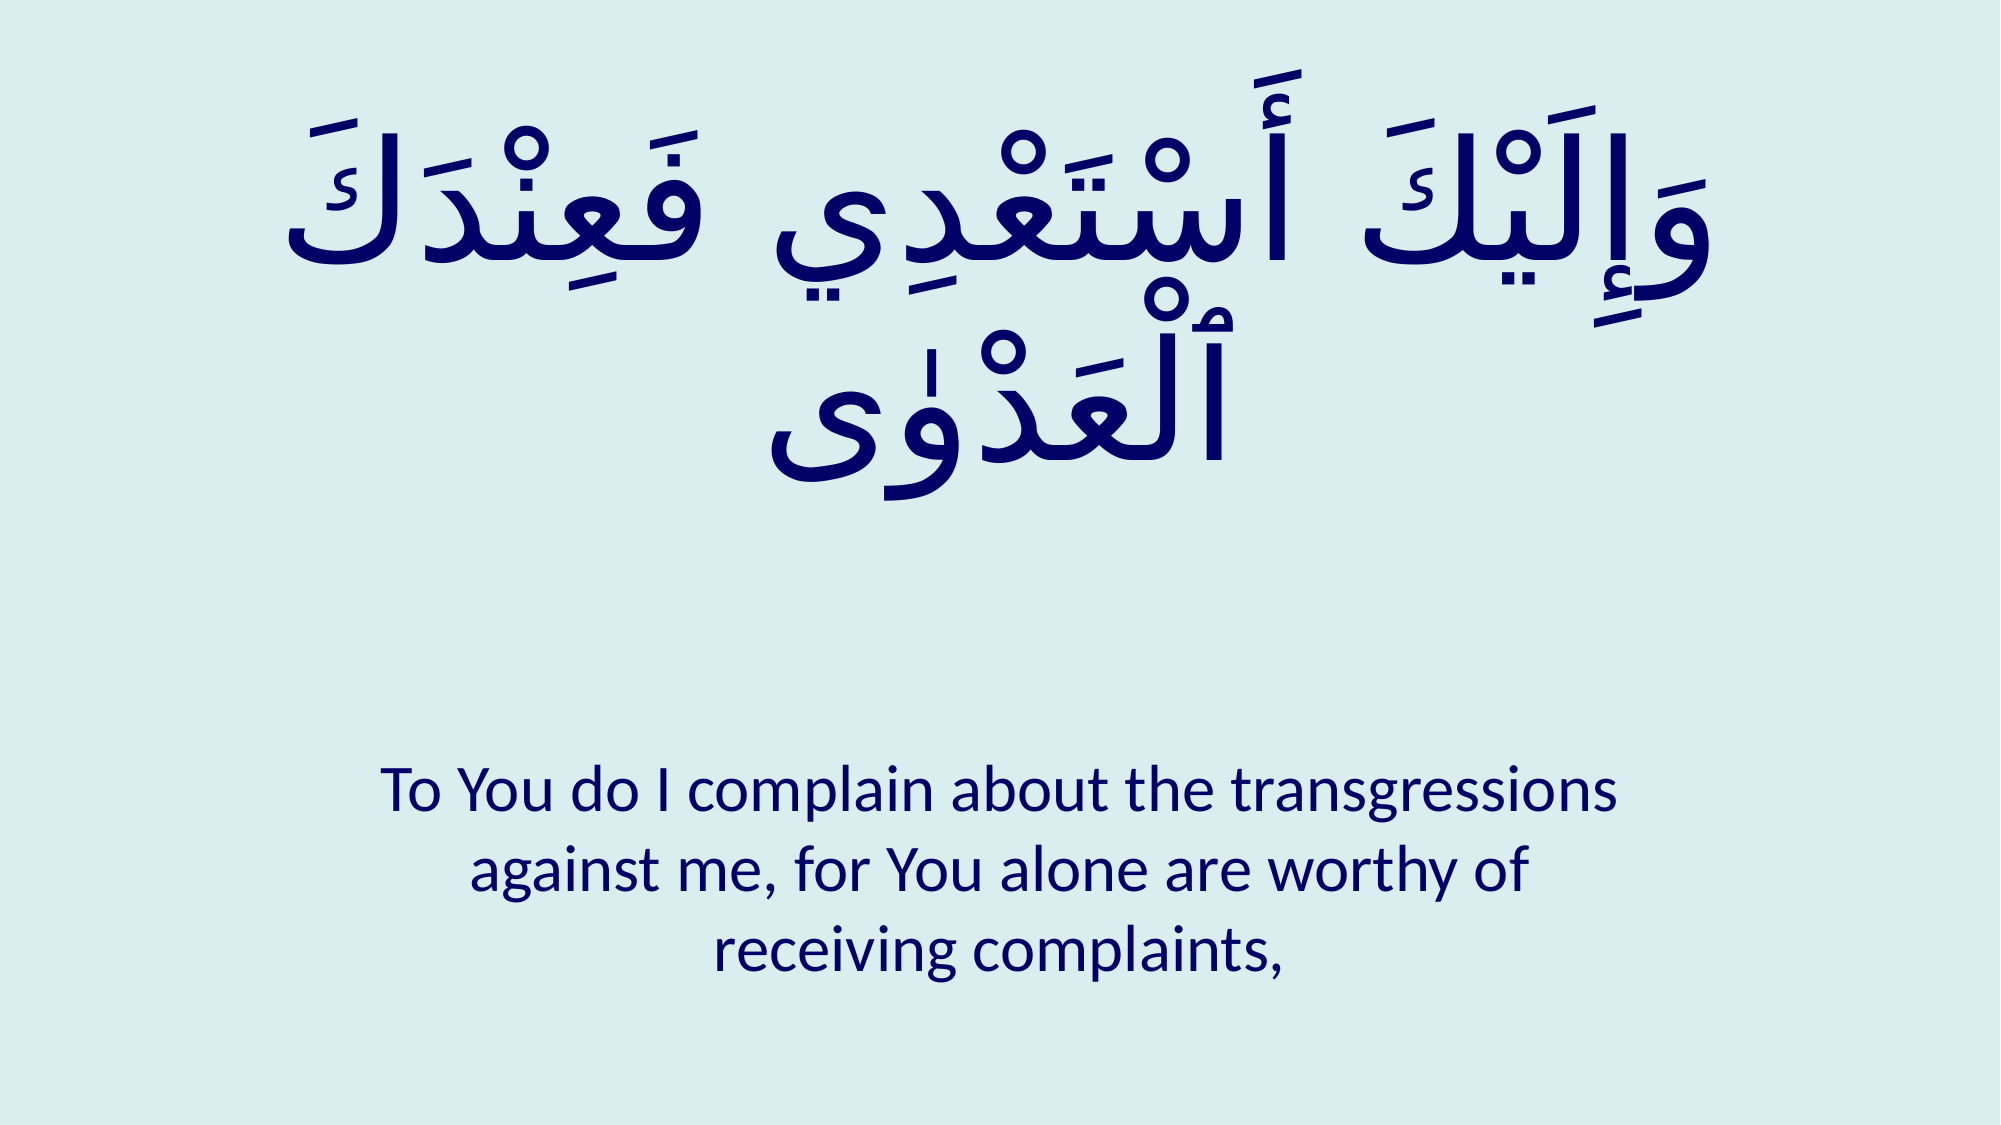

# وَإِلَيْكَ أَسْتَعْدِي فَعِنْدَكَ ٱلْعَدْوٰى
To You do I complain about the transgressions against me, for You alone are worthy of receiving complaints,